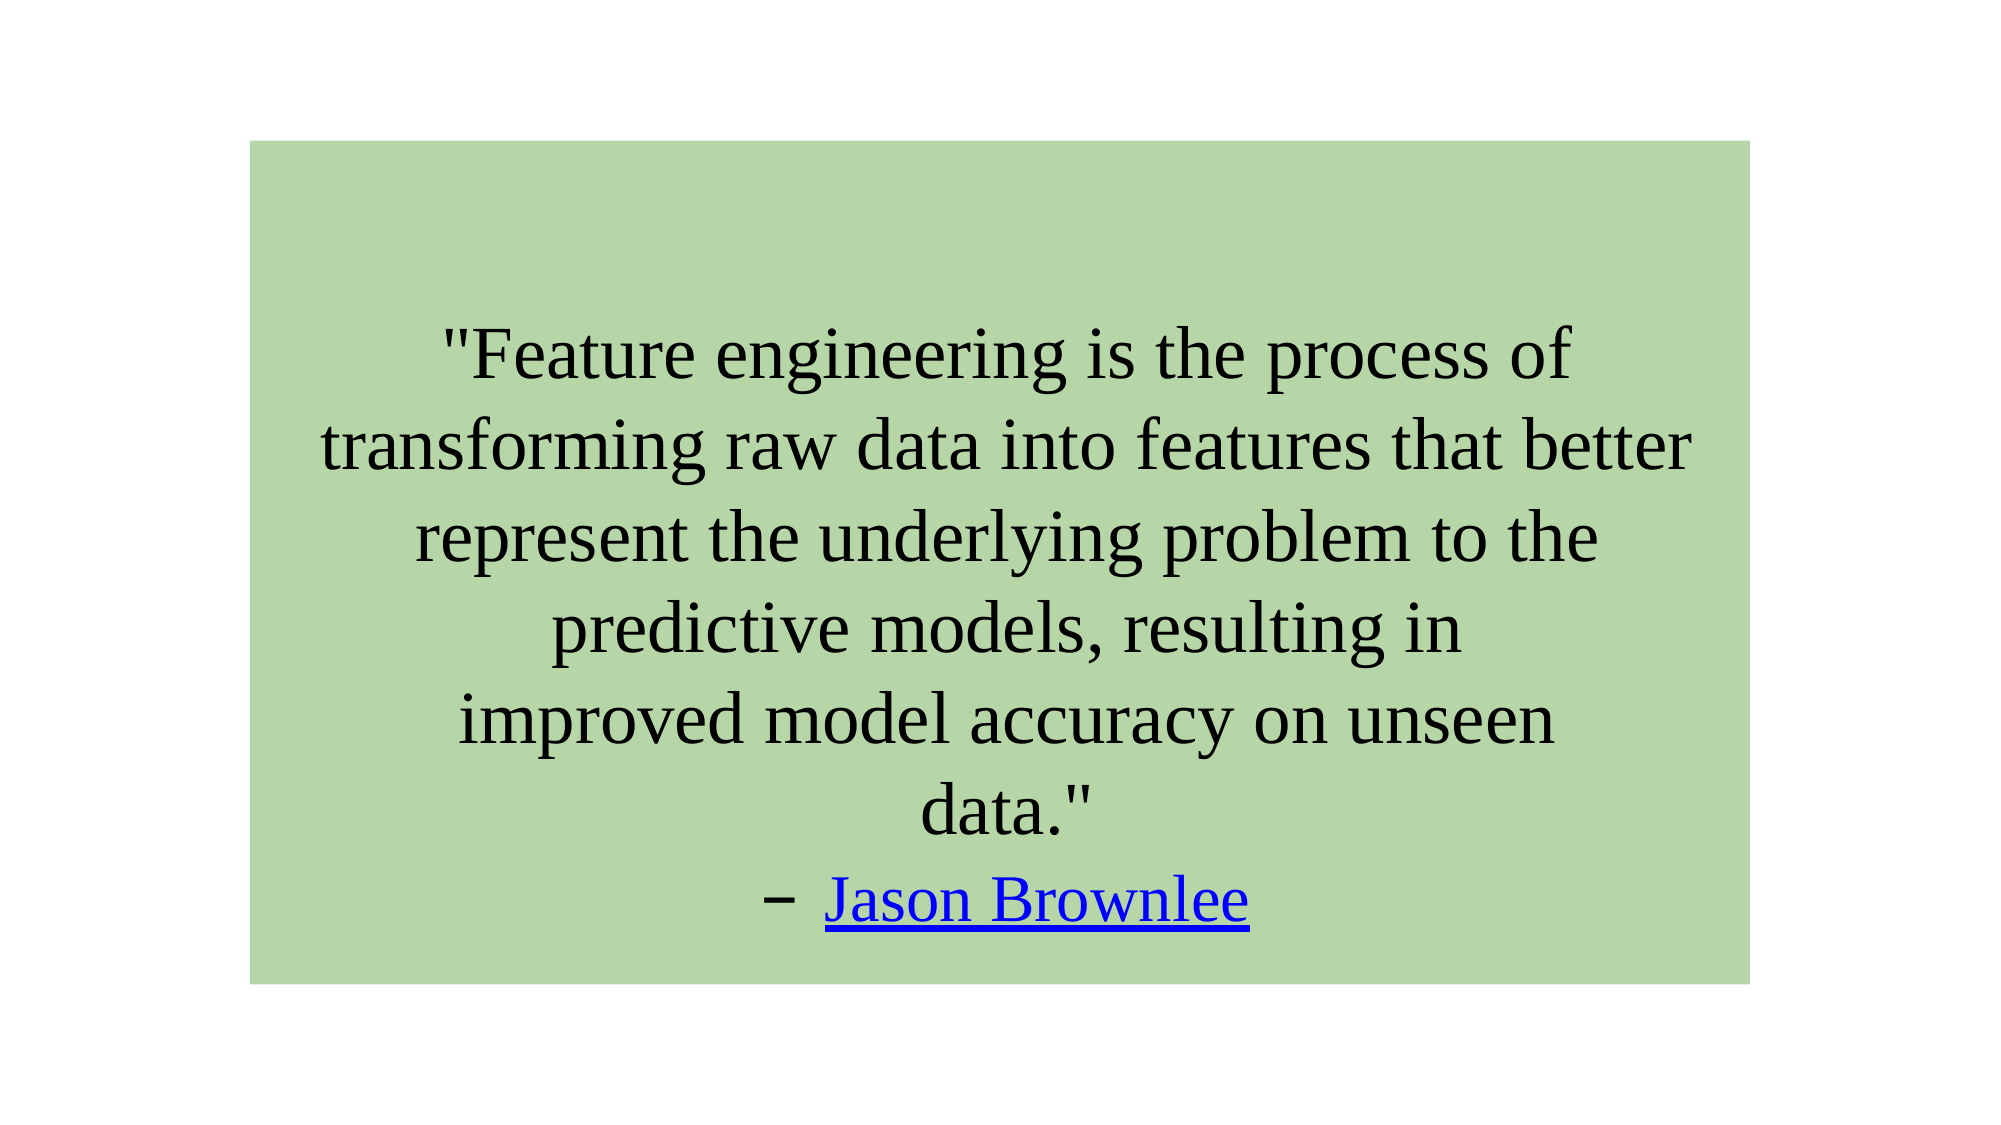

"Feature engineering is the process of
transforming raw data into features that better
represent the underlying problem to the predictive models, resulting in improved model accuracy on unseen data."
– Jason Brownlee